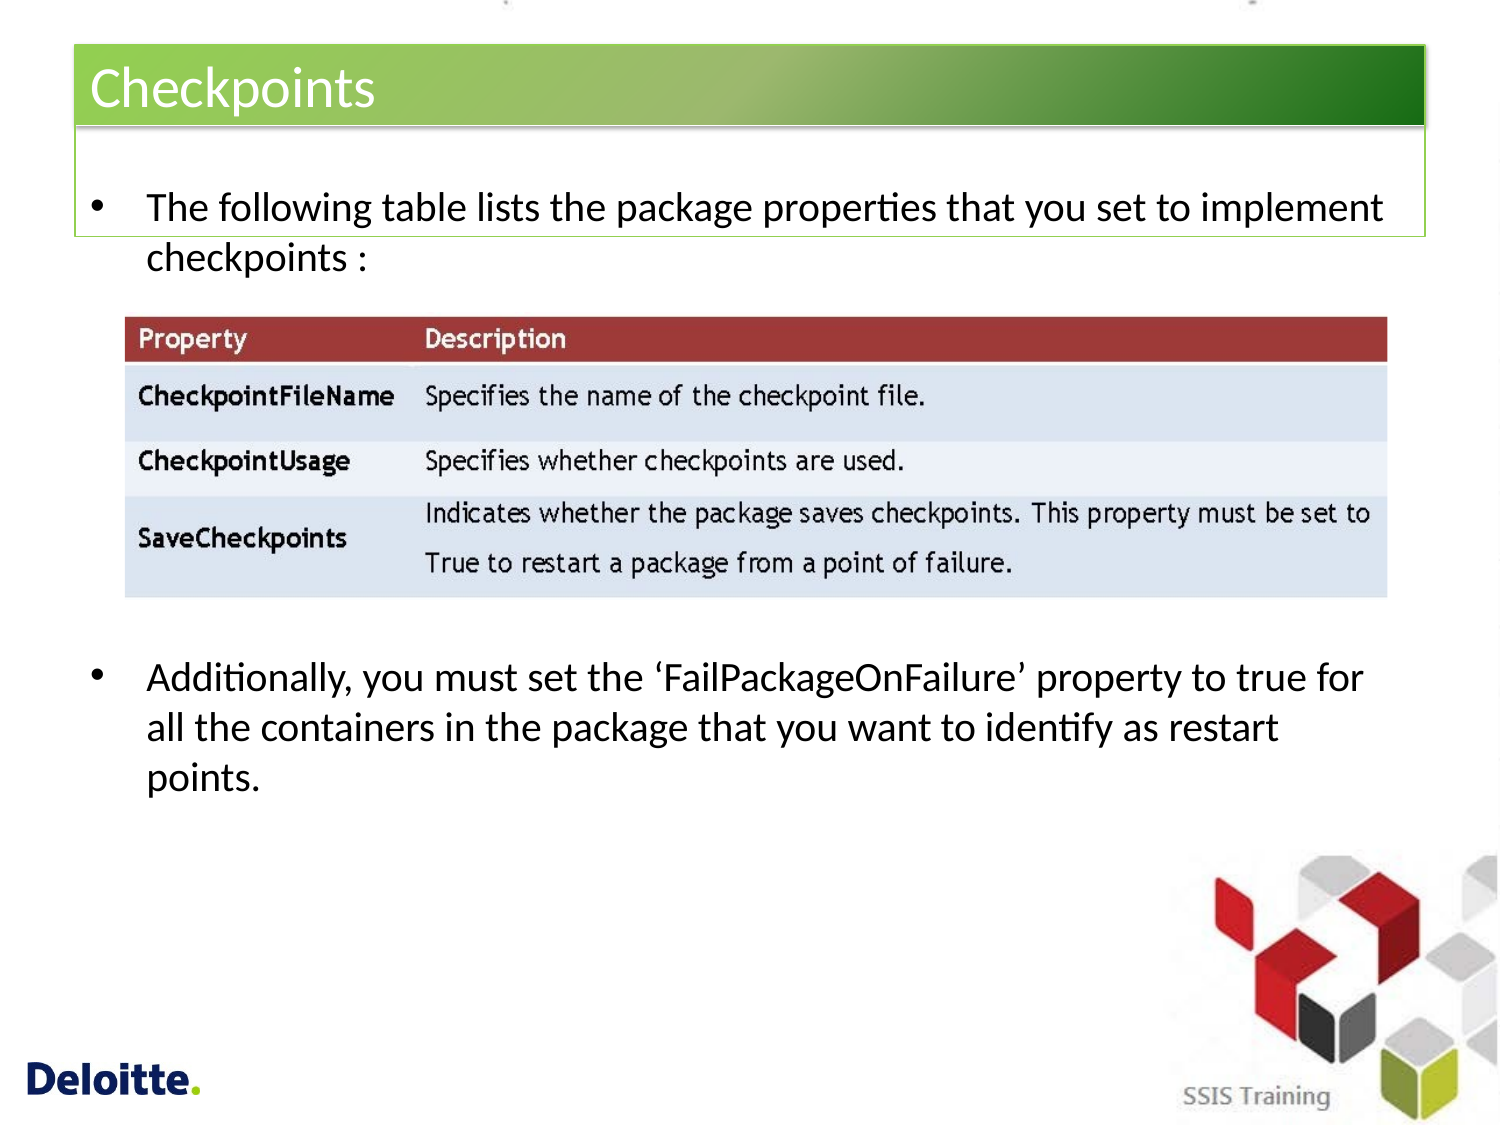

# Checkpoints
The following table lists the package properties that you set to implement  checkpoints :

Additionally, you must set the ‘FailPackageOnFailure’ property to true for  all the containers in the package that you want to identify as restart  points.